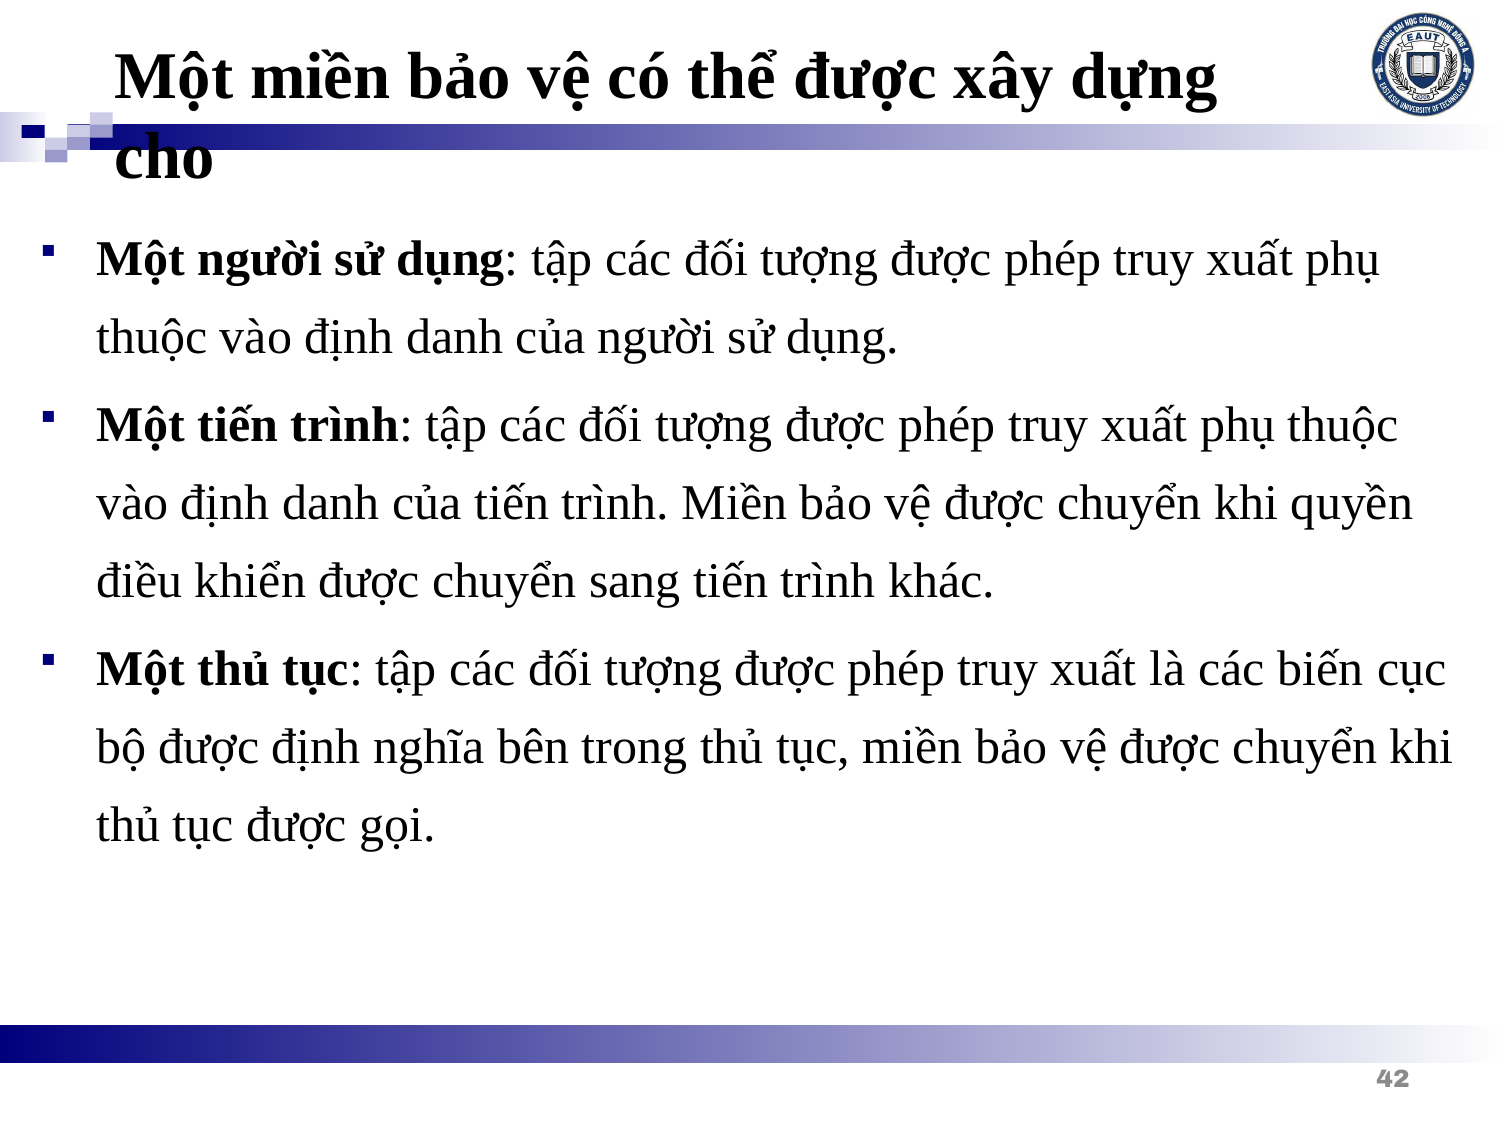

Một miền bảo vệ có thể được xây dựng cho
Một người sử dụng: tập các đối tượng được phép truy xuất phụ thuộc vào định danh của người sử dụng.
Một tiến trình: tập các đối tượng được phép truy xuất phụ thuộc vào định danh của tiến trình. Miền bảo vệ được chuyển khi quyền điều khiển được chuyển sang tiến trình khác.
Một thủ tục: tập các đối tượng được phép truy xuất là các biến cục bộ được định nghĩa bên trong thủ tục, miền bảo vệ được chuyển khi thủ tục được gọi.
42